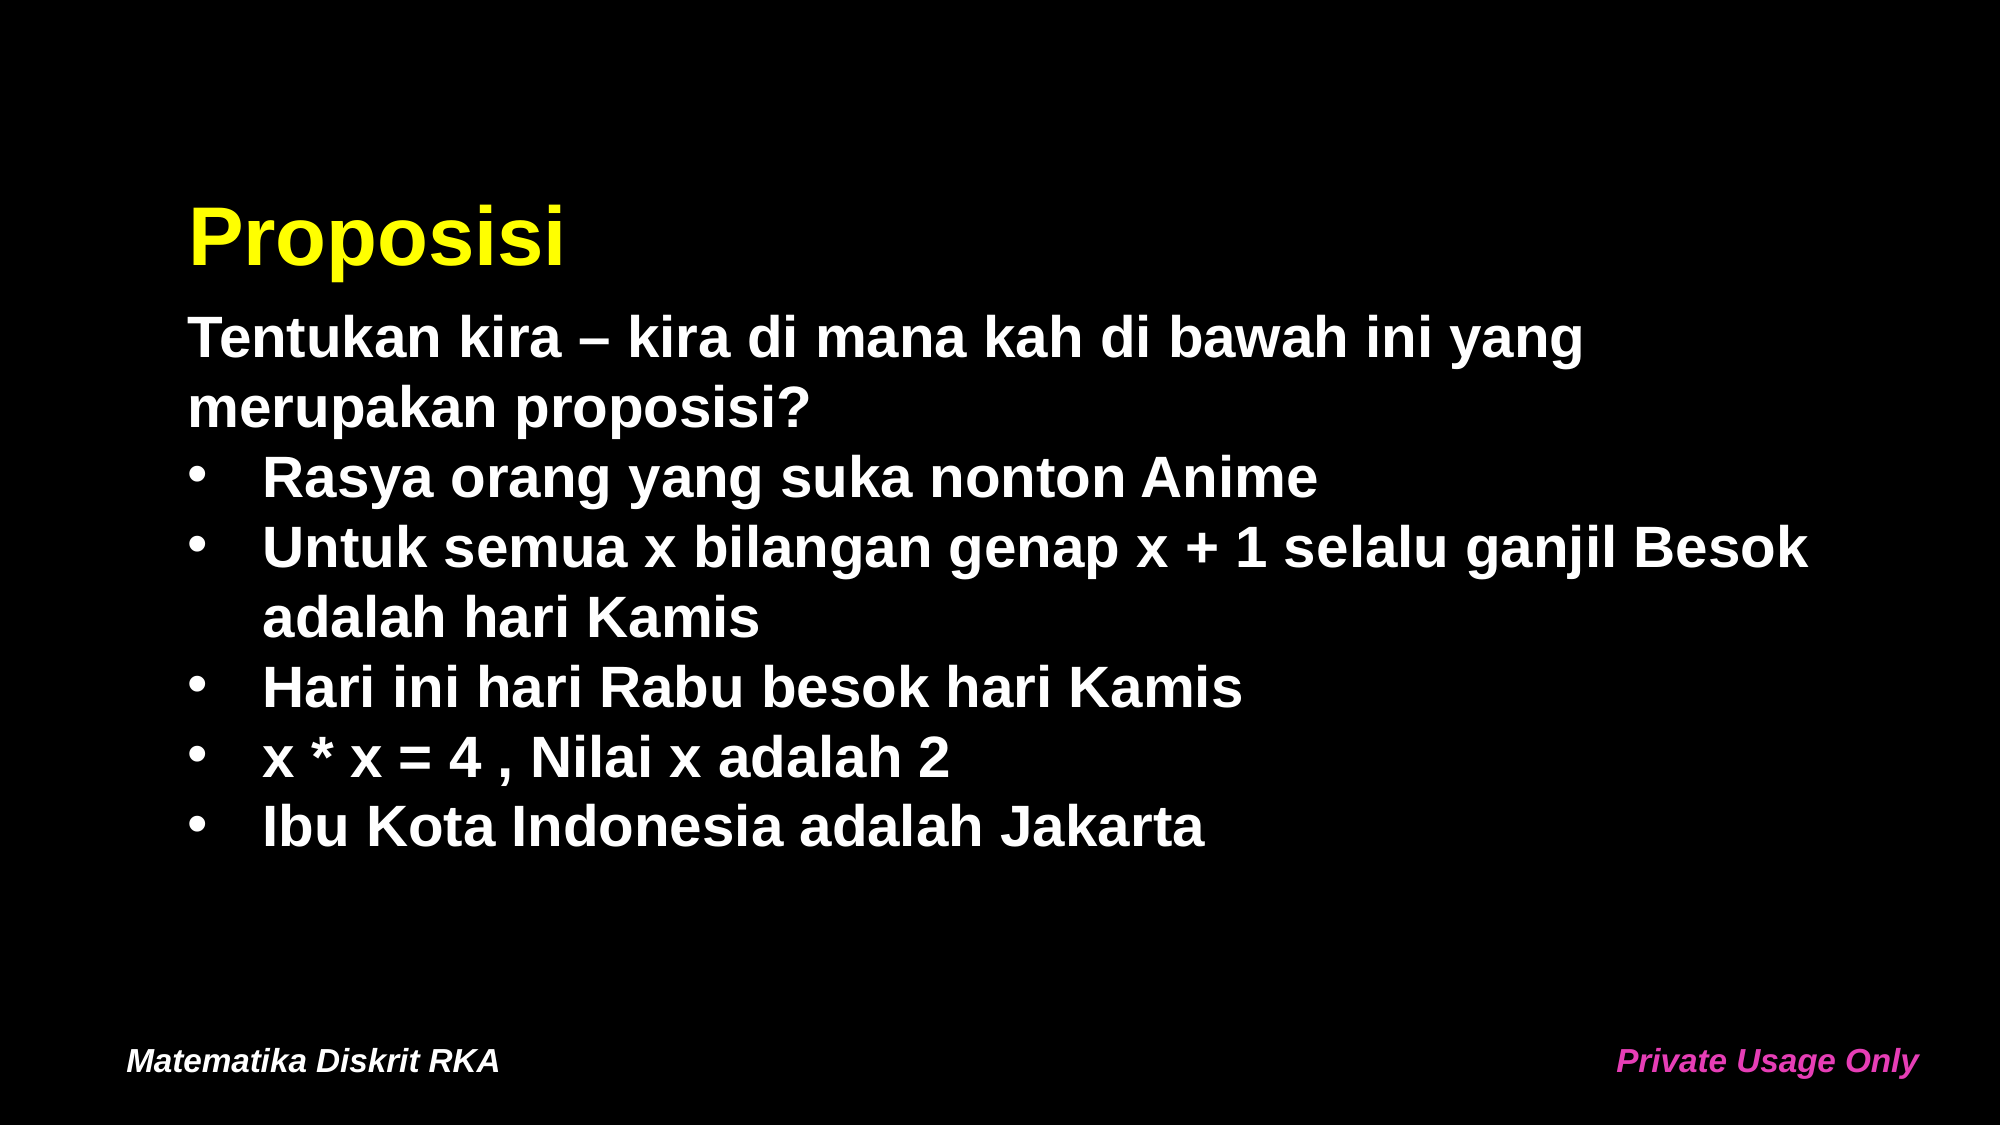

# Proposisi
Tentukan kira – kira di mana kah di bawah ini yang merupakan proposisi?
Rasya orang yang suka nonton Anime
Untuk semua x bilangan genap x + 1 selalu ganjil Besok adalah hari Kamis
Hari ini hari Rabu besok hari Kamis
x * x = 4 , Nilai x adalah 2
Ibu Kota Indonesia adalah Jakarta
Matematika Diskrit RKA
Private Usage Only